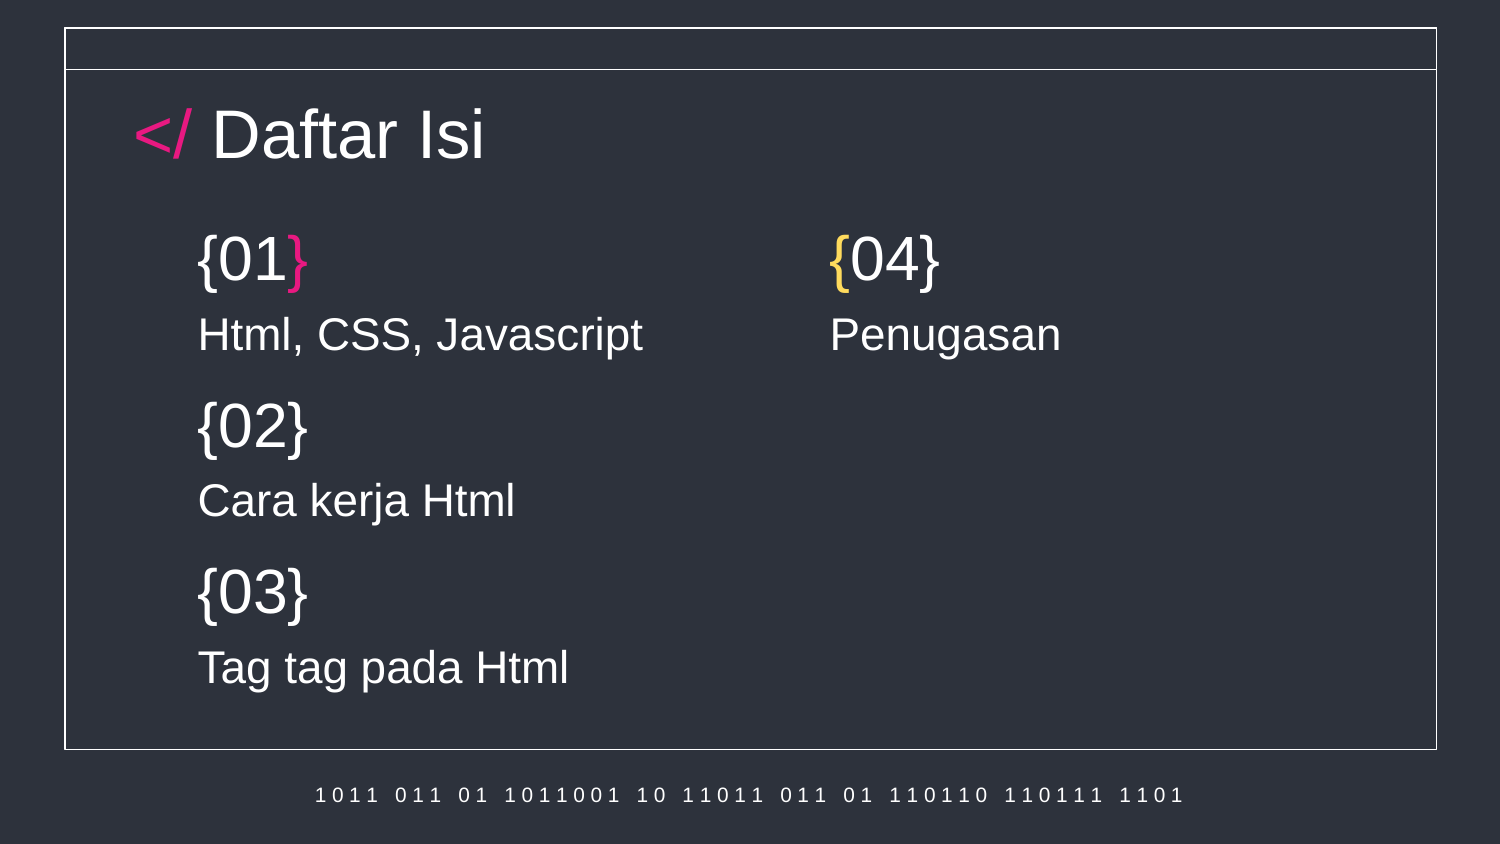

</ Daftar Isi
{01}
{04}
# Html, CSS, Javascript
Penugasan
{02}
Cara kerja Html
{03}
Tag tag pada Html